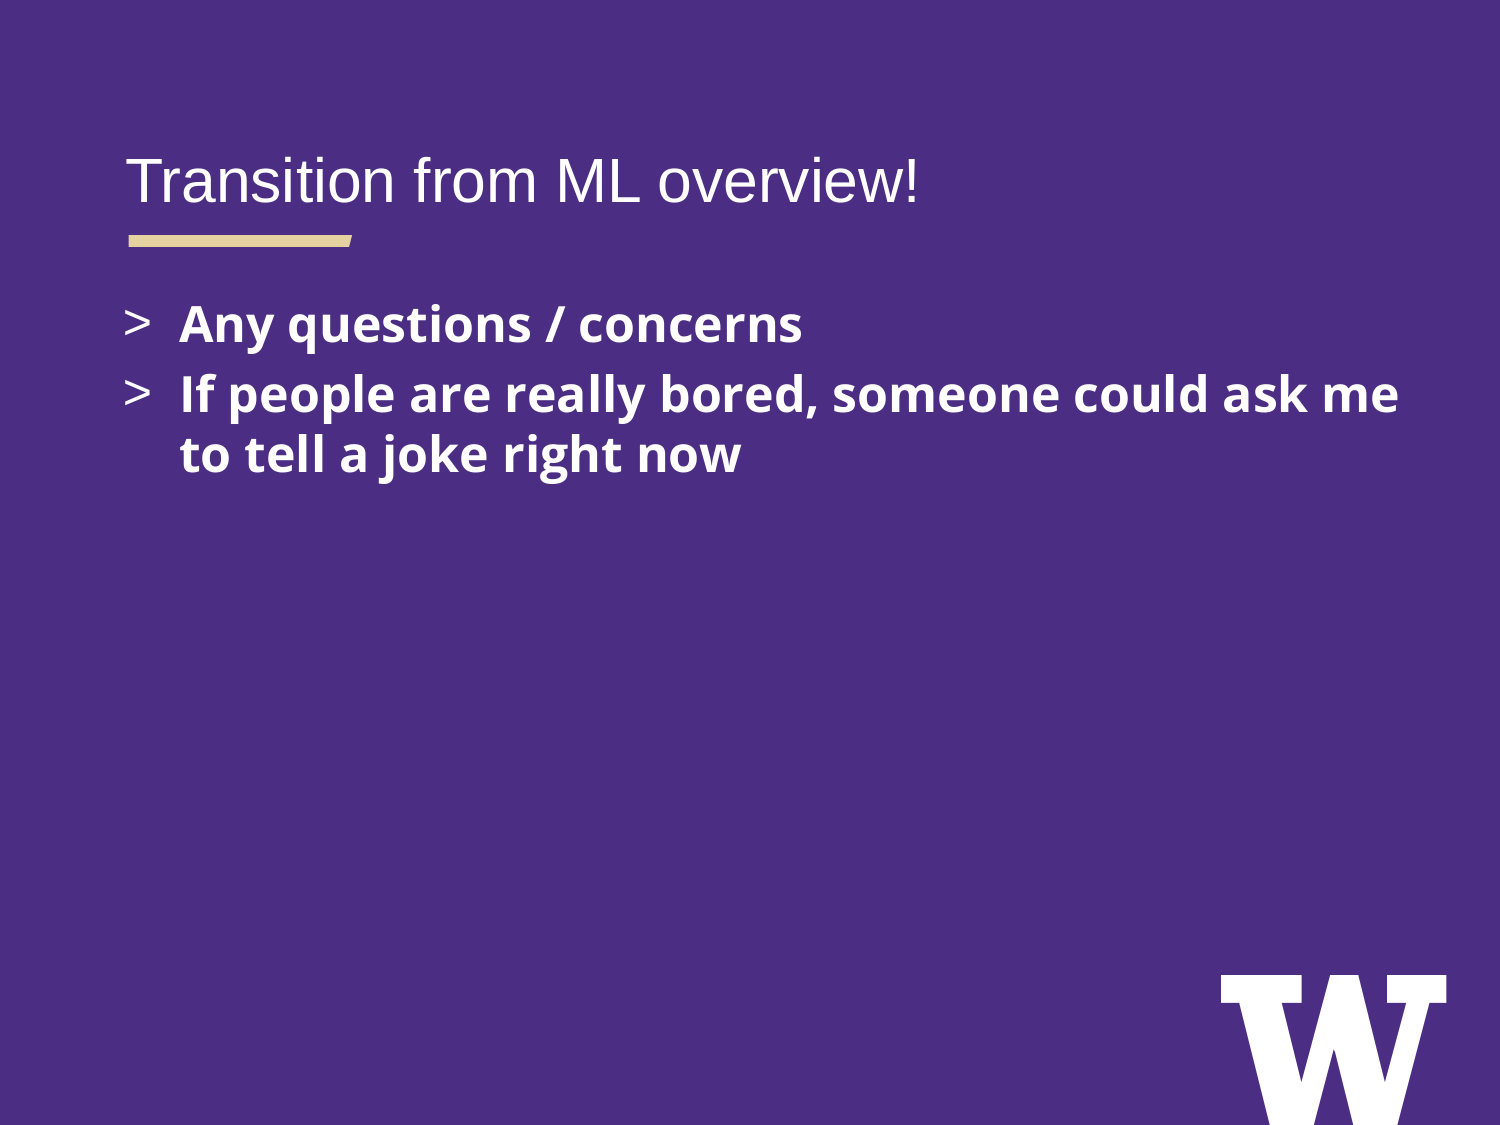

Transition from ML overview!
Any questions / concerns
If people are really bored, someone could ask me to tell a joke right now